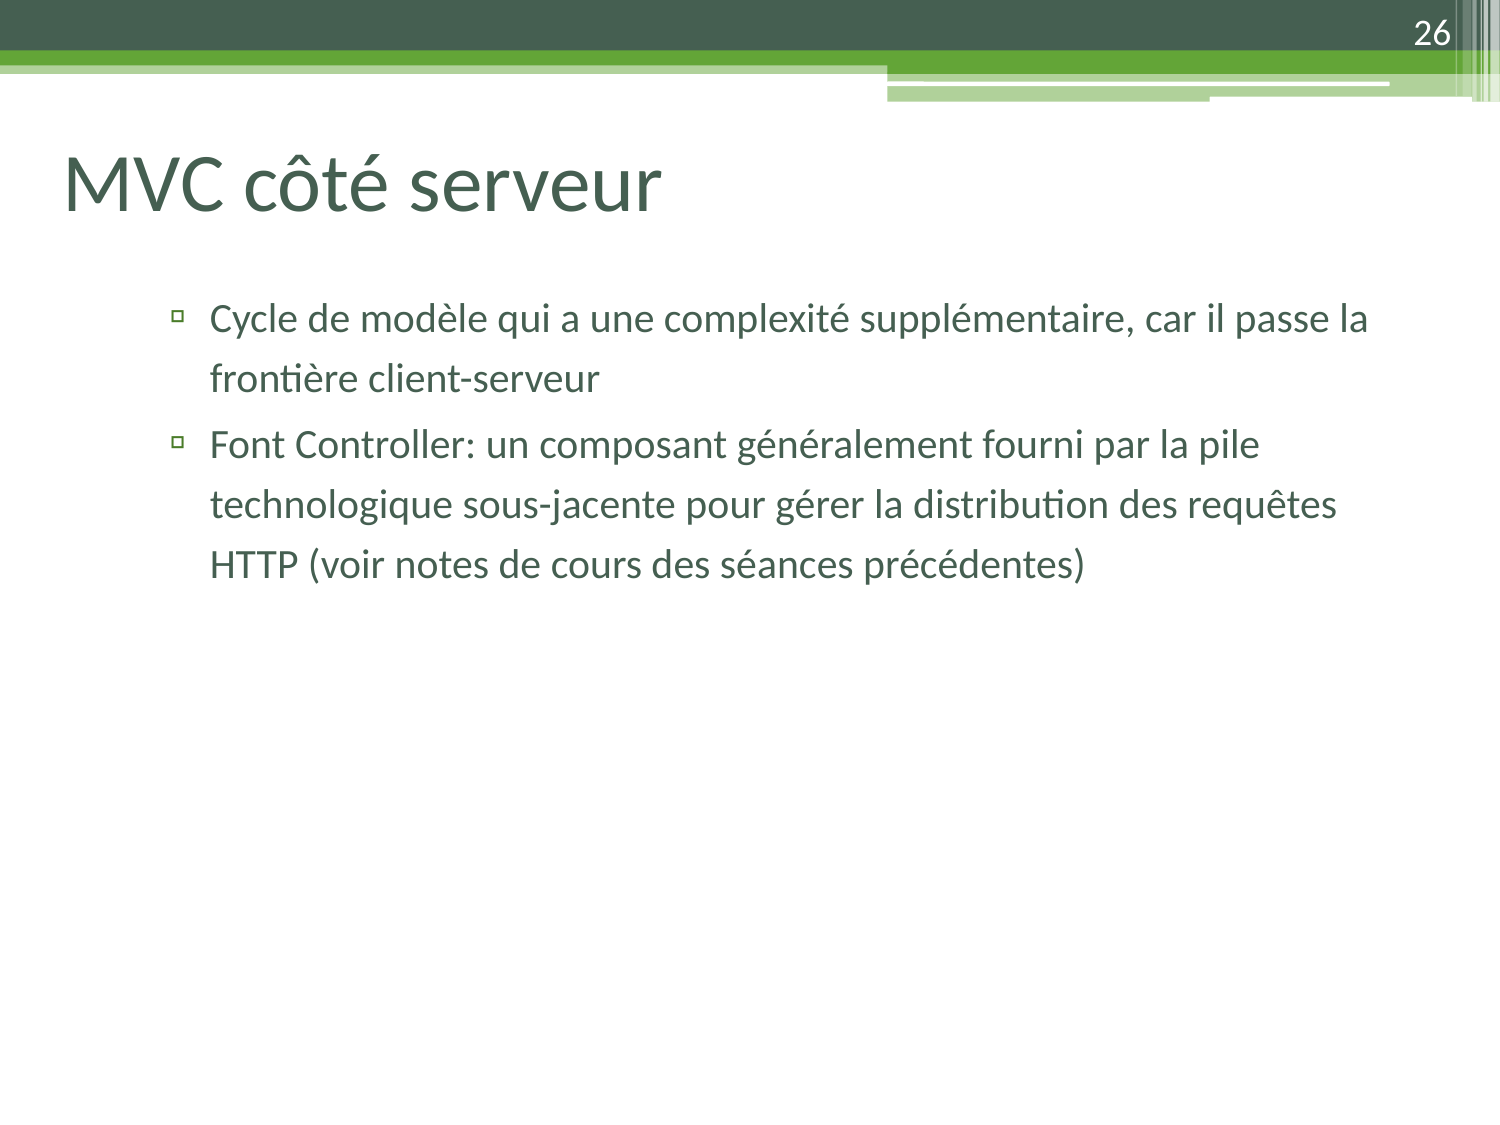

26
# MVC côté serveur
Cycle de modèle qui a une complexité supplémentaire, car il passe la frontière client-serveur
Font Controller: un composant généralement fourni par la pile technologique sous-jacente pour gérer la distribution des requêtes HTTP (voir notes de cours des séances précédentes)